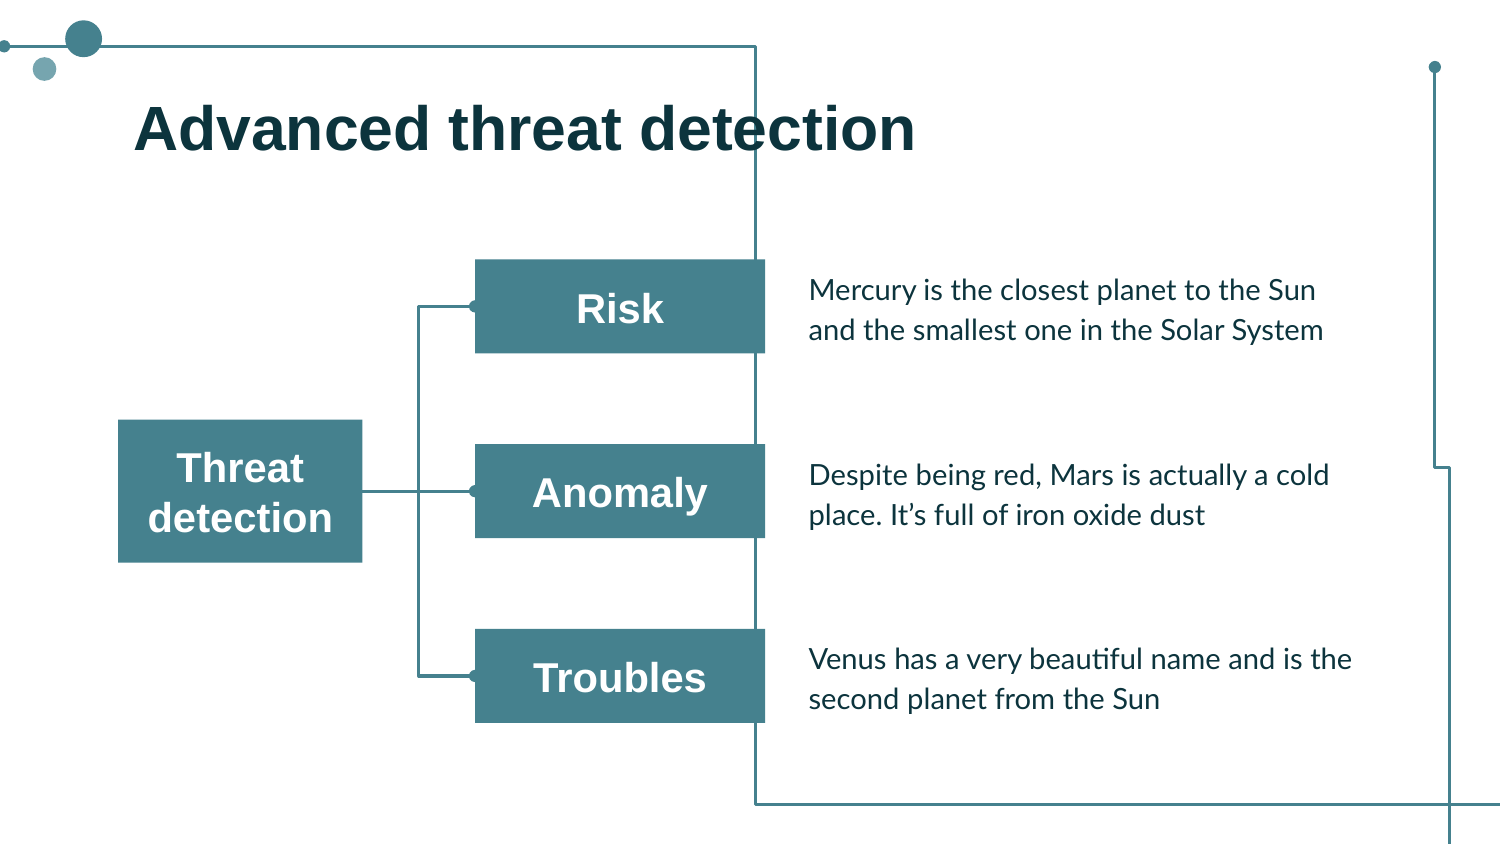

# Advanced threat detection
Risk
Mercury is the closest planet to the Sun and the smallest one in the Solar System
Threat detection
Despite being red, Mars is actually a cold place. It’s full of iron oxide dust
Anomaly
Venus has a very beautiful name and is the second planet from the Sun
Troubles